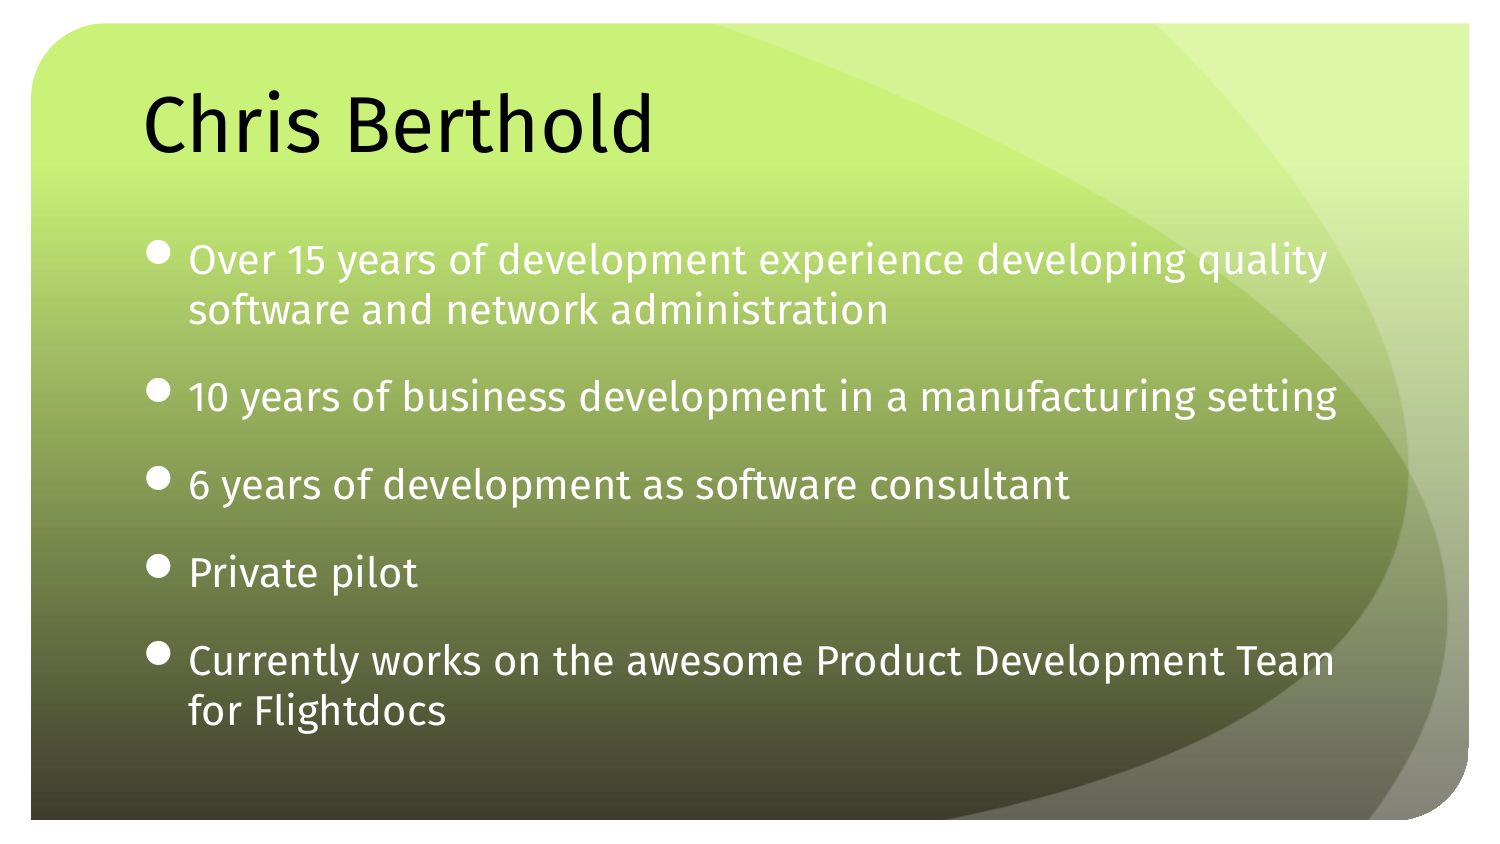

# Chris Berthold
Over 15 years of development experience developing quality software and network administration
10 years of business development in a manufacturing setting
6 years of development as software consultant
Private pilot
Currently works on the awesome Product Development Team for Flightdocs